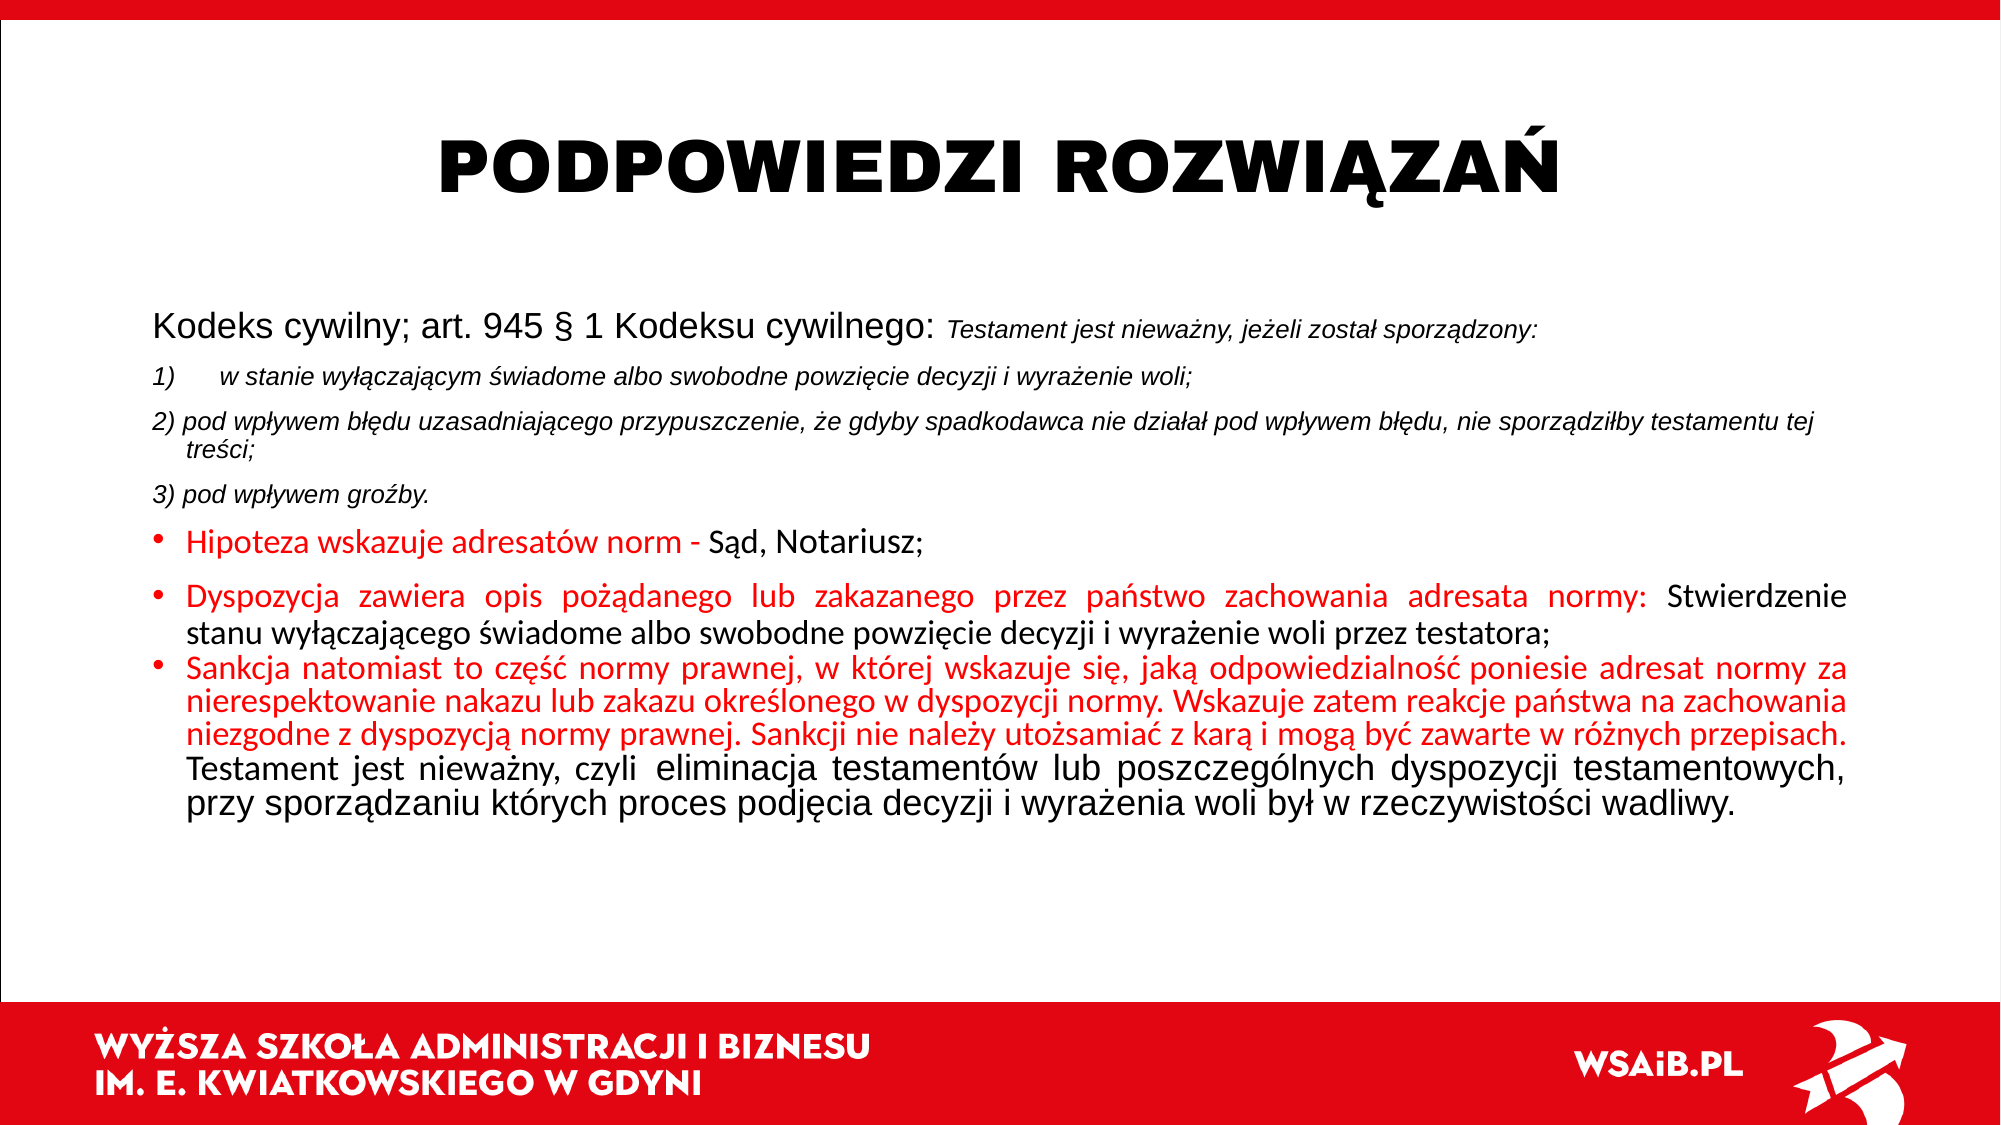

# PODPOWIEDZI ROZWIĄZAŃ
Kodeks cywilny; art. 945 § 1 Kodeksu cywilnego: Testament jest nieważny, jeżeli został sporządzony:
w stanie wyłączającym świadome albo swobodne powzięcie decyzji i wyrażenie woli;
2) pod wpływem błędu uzasadniającego przypuszczenie, że gdyby spadkodawca nie działał pod wpływem błędu, nie sporządziłby testamentu tej treści;
3) pod wpływem groźby.
Hipoteza wskazuje adresatów norm - Sąd, Notariusz;
Dyspozycja zawiera opis pożądanego lub zakazanego przez państwo zachowania adresata normy: Stwierdzenie stanu wyłączającego świadome albo swobodne powzięcie decyzji i wyrażenie woli przez testatora;
Sankcja natomiast to część normy prawnej, w której wskazuje się, jaką odpowiedzialność poniesie adresat normy za nierespektowanie nakazu lub zakazu określonego w dyspozycji normy. Wskazuje zatem reakcje państwa na zachowania niezgodne z dyspozycją normy prawnej. Sankcji nie należy utożsamiać z karą i mogą być zawarte w różnych przepisach. Testament jest nieważny, czyli  eliminacja testamentów lub poszczególnych dyspozycji testamentowych, przy sporządzaniu których proces podjęcia decyzji i wyrażenia woli był w rzeczywistości wadliwy.